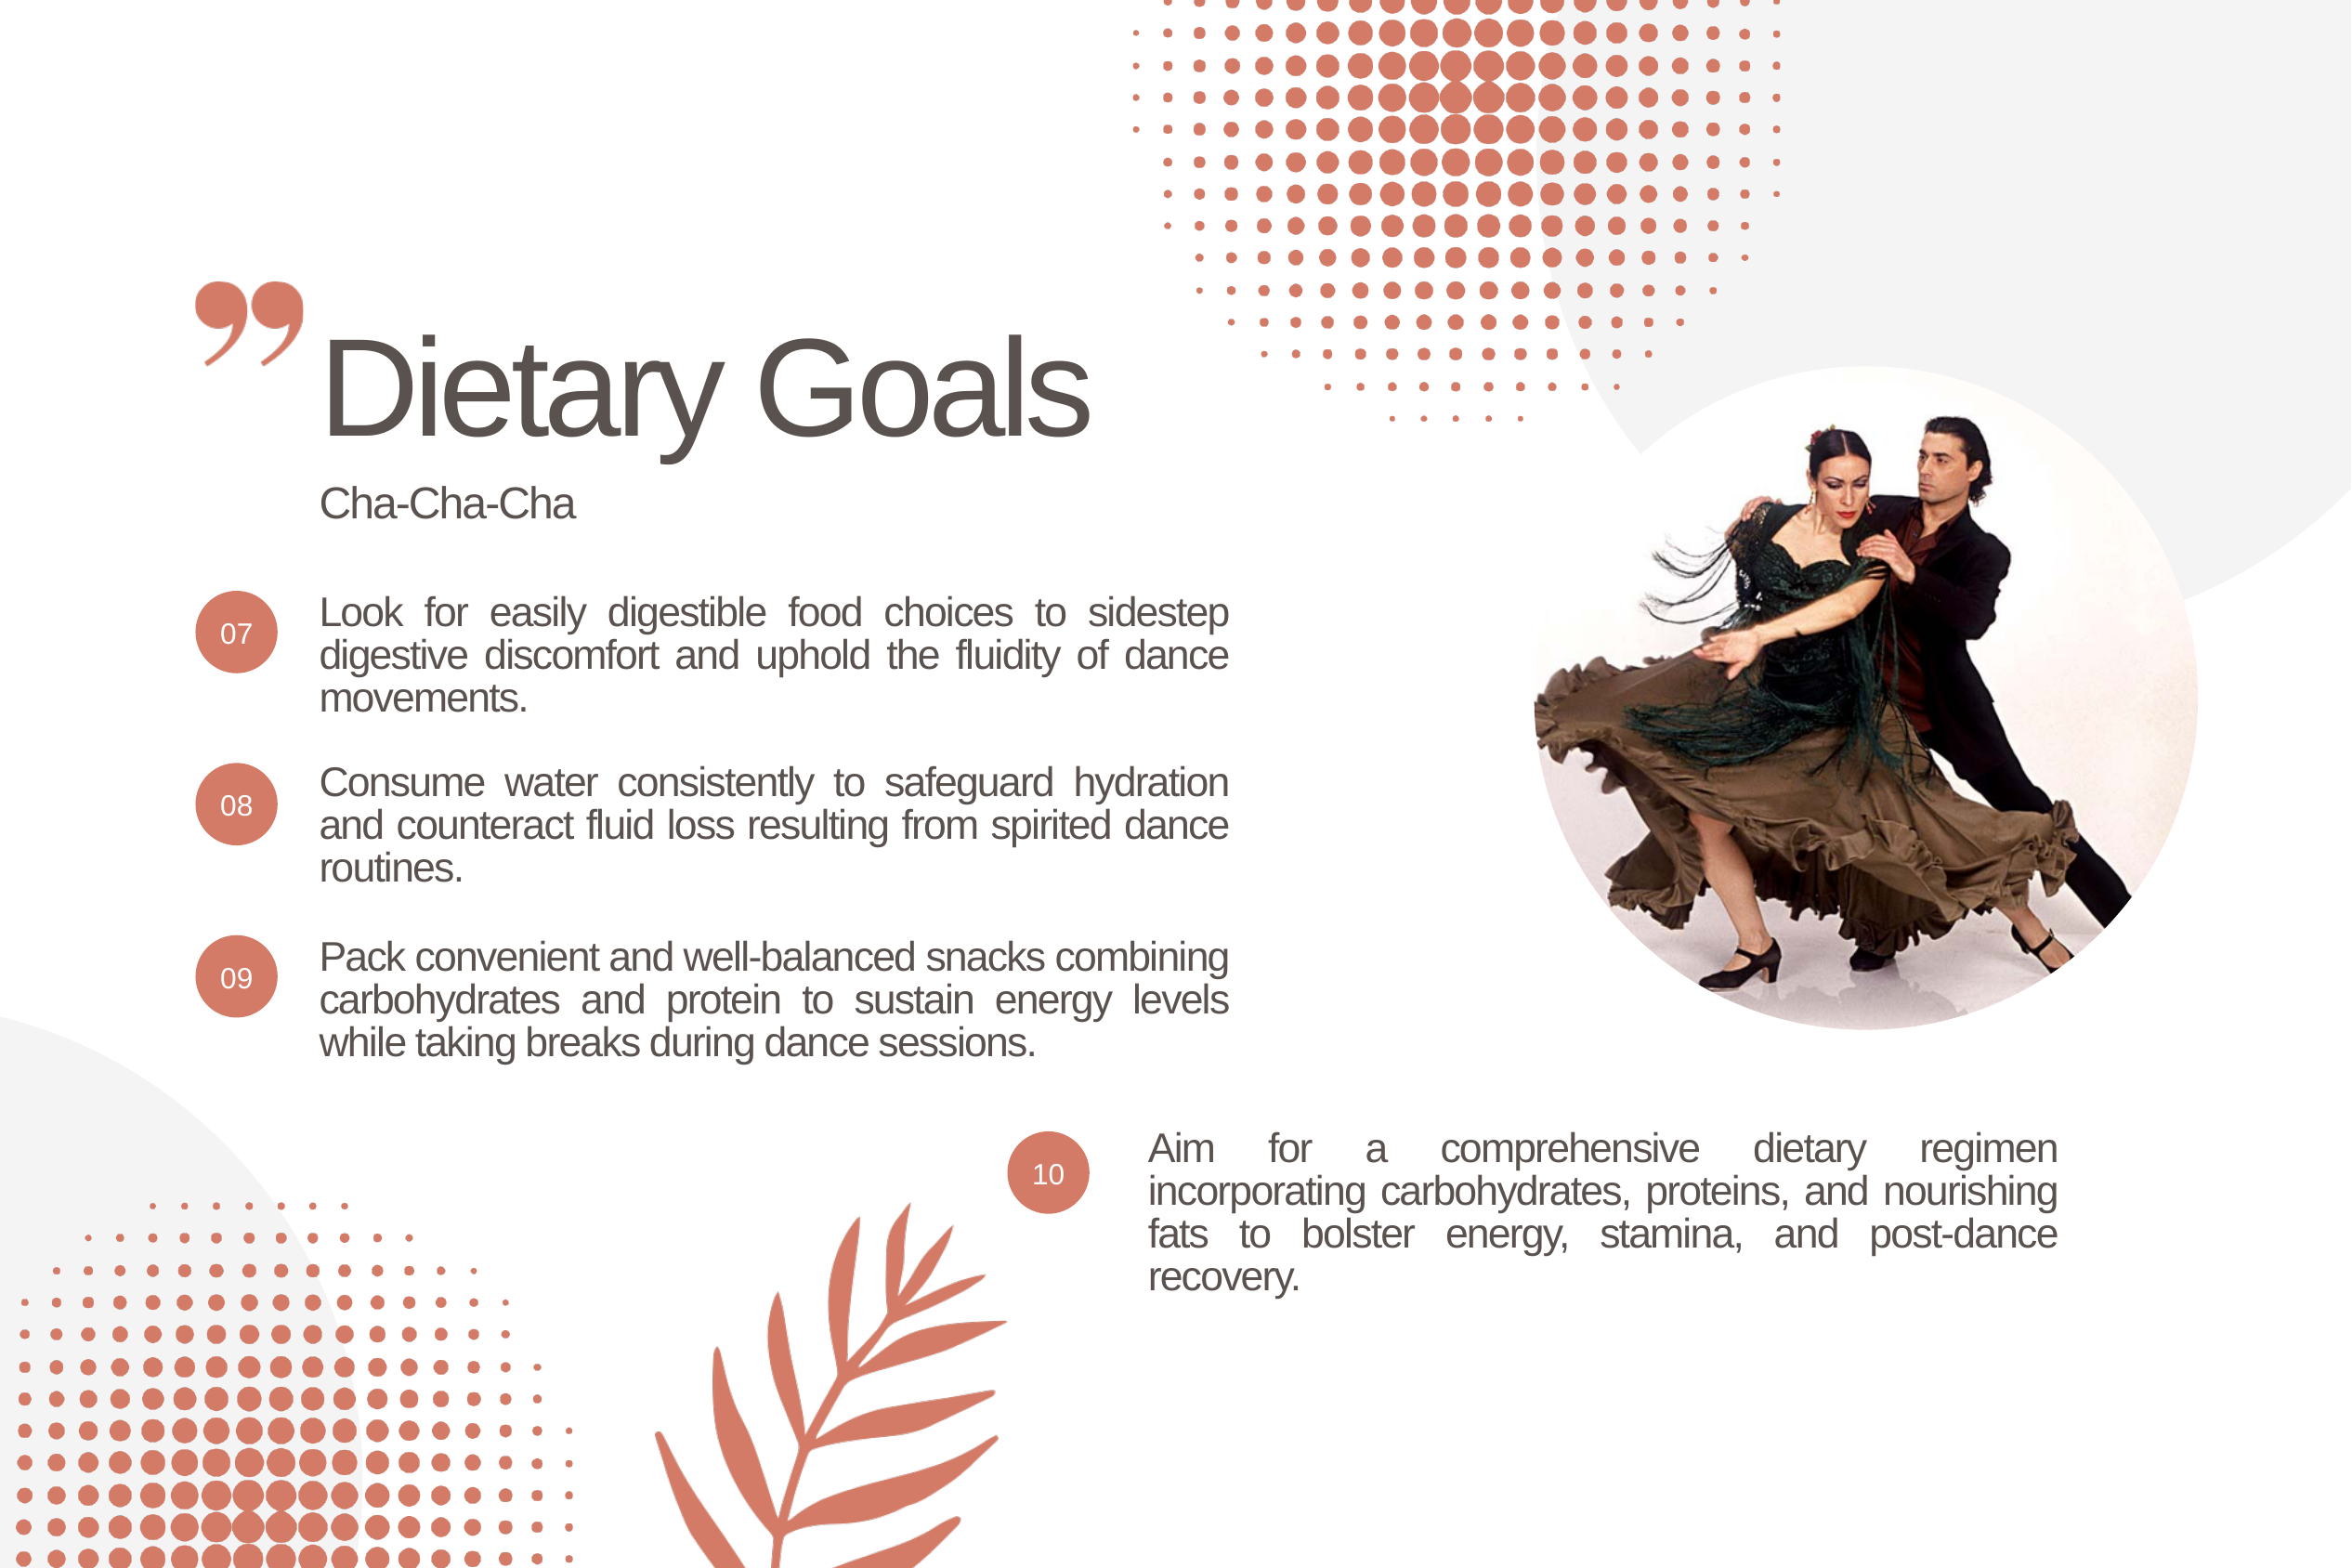

Dietary Goals

Cha-Cha-Cha

07
Look for easily digestible food choices to sidestep digestive discomfort and uphold the fluidity of dance movements.
Consume water consistently to safeguard hydration and counteract fluid loss resulting from spirited dance routines.

08

09
Pack convenient and well-balanced snacks combining carbohydrates and protein to sustain energy levels while taking breaks during dance sessions.

Aim for a comprehensive dietary regimen incorporating carbohydrates, proteins, and nourishing fats to bolster energy, stamina, and post-dance recovery.

10